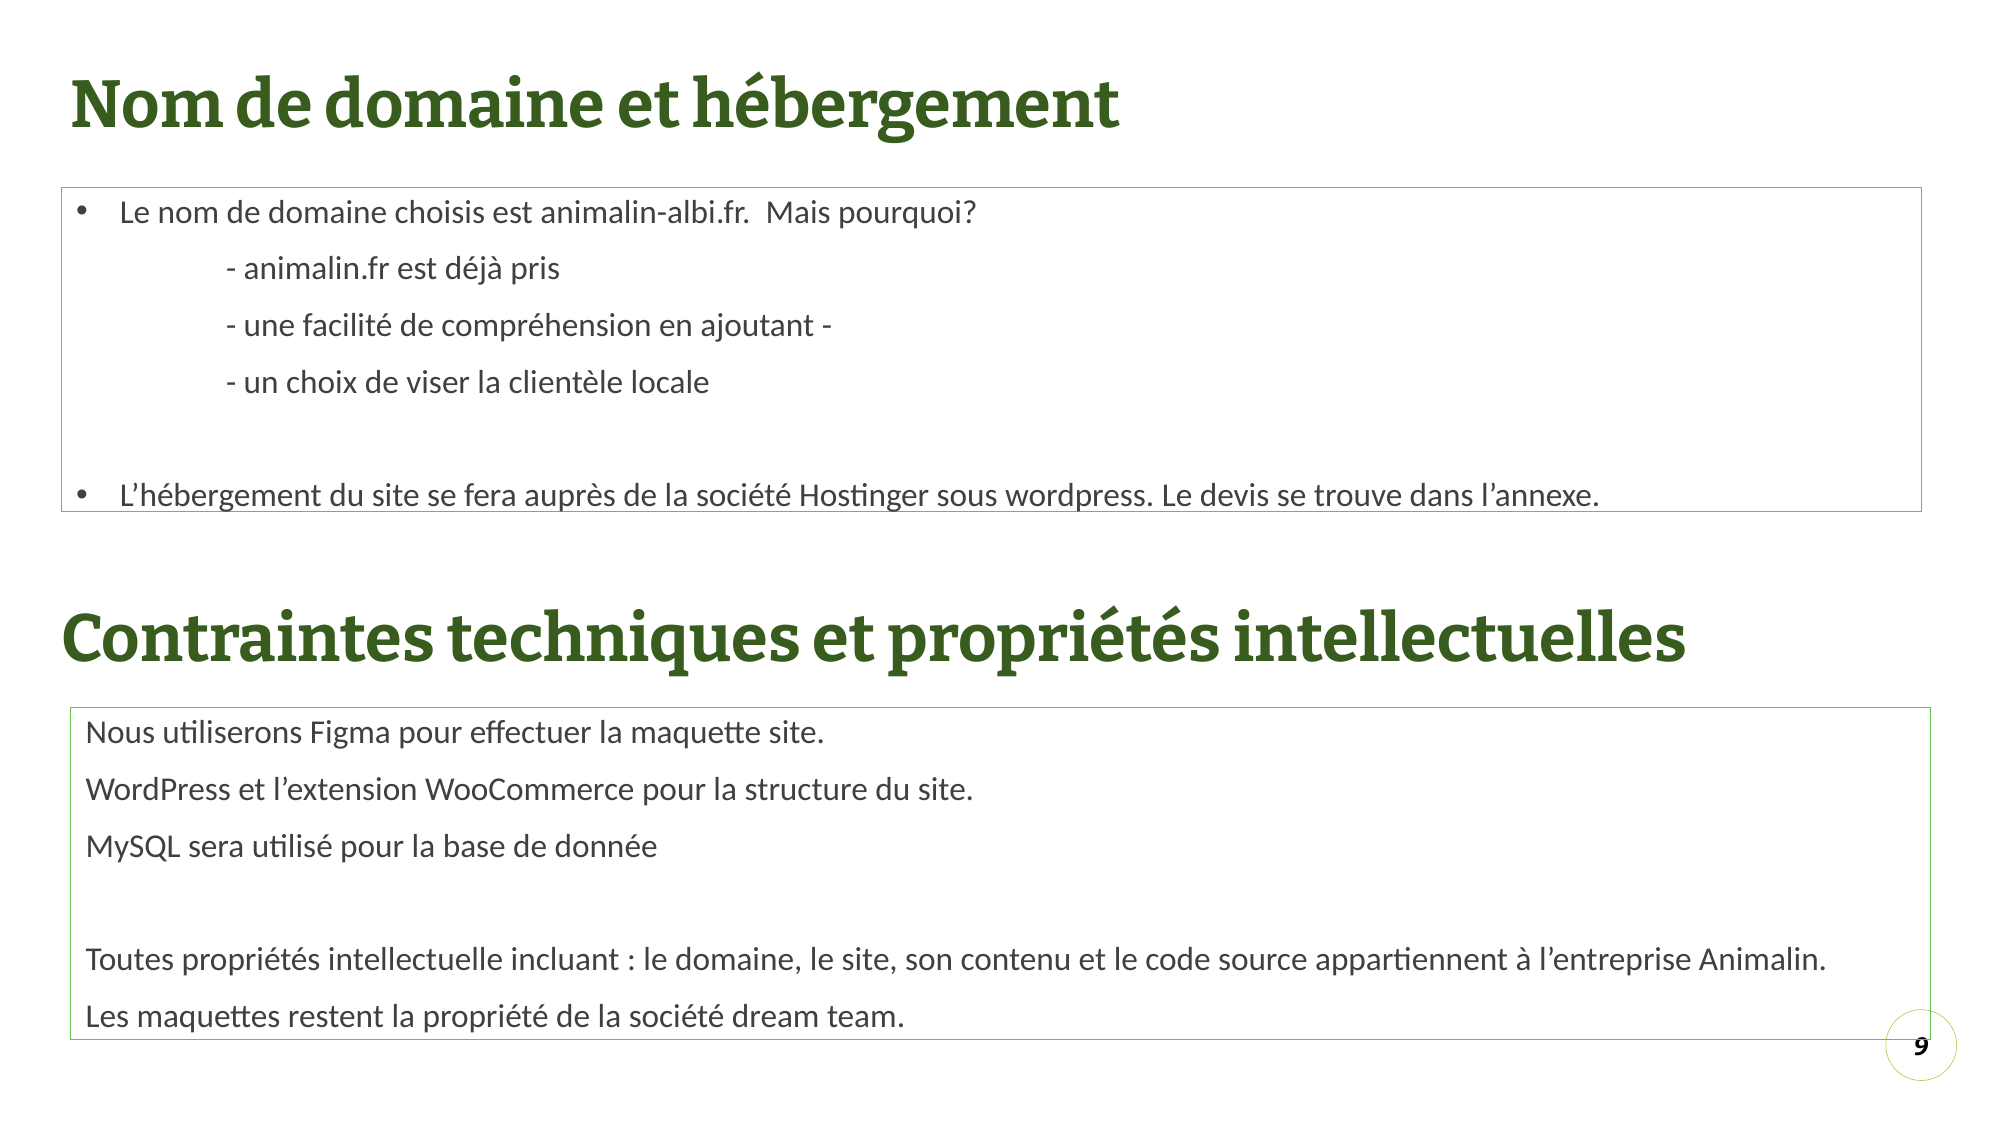

# Nom de domaine et hébergement
Le nom de domaine choisis est animalin-albi.fr.  Mais pourquoi?
	- animalin.fr est déjà pris
	- une facilité de compréhension en ajoutant -
	- un choix de viser la clientèle locale

L’hébergement du site se fera auprès de la société Hostinger sous wordpress. Le devis se trouve dans l’annexe.

Contraintes techniques et propriétés intellectuelles
Nous utiliserons Figma pour effectuer la maquette site.
WordPress et l’extension WooCommerce pour la structure du site.
MySQL sera utilisé pour la base de donnée

Toutes propriétés intellectuelle incluant : le domaine, le site, son contenu et le code source appartiennent à l’entreprise Animalin.
Les maquettes restent la propriété de la société dream team.

9